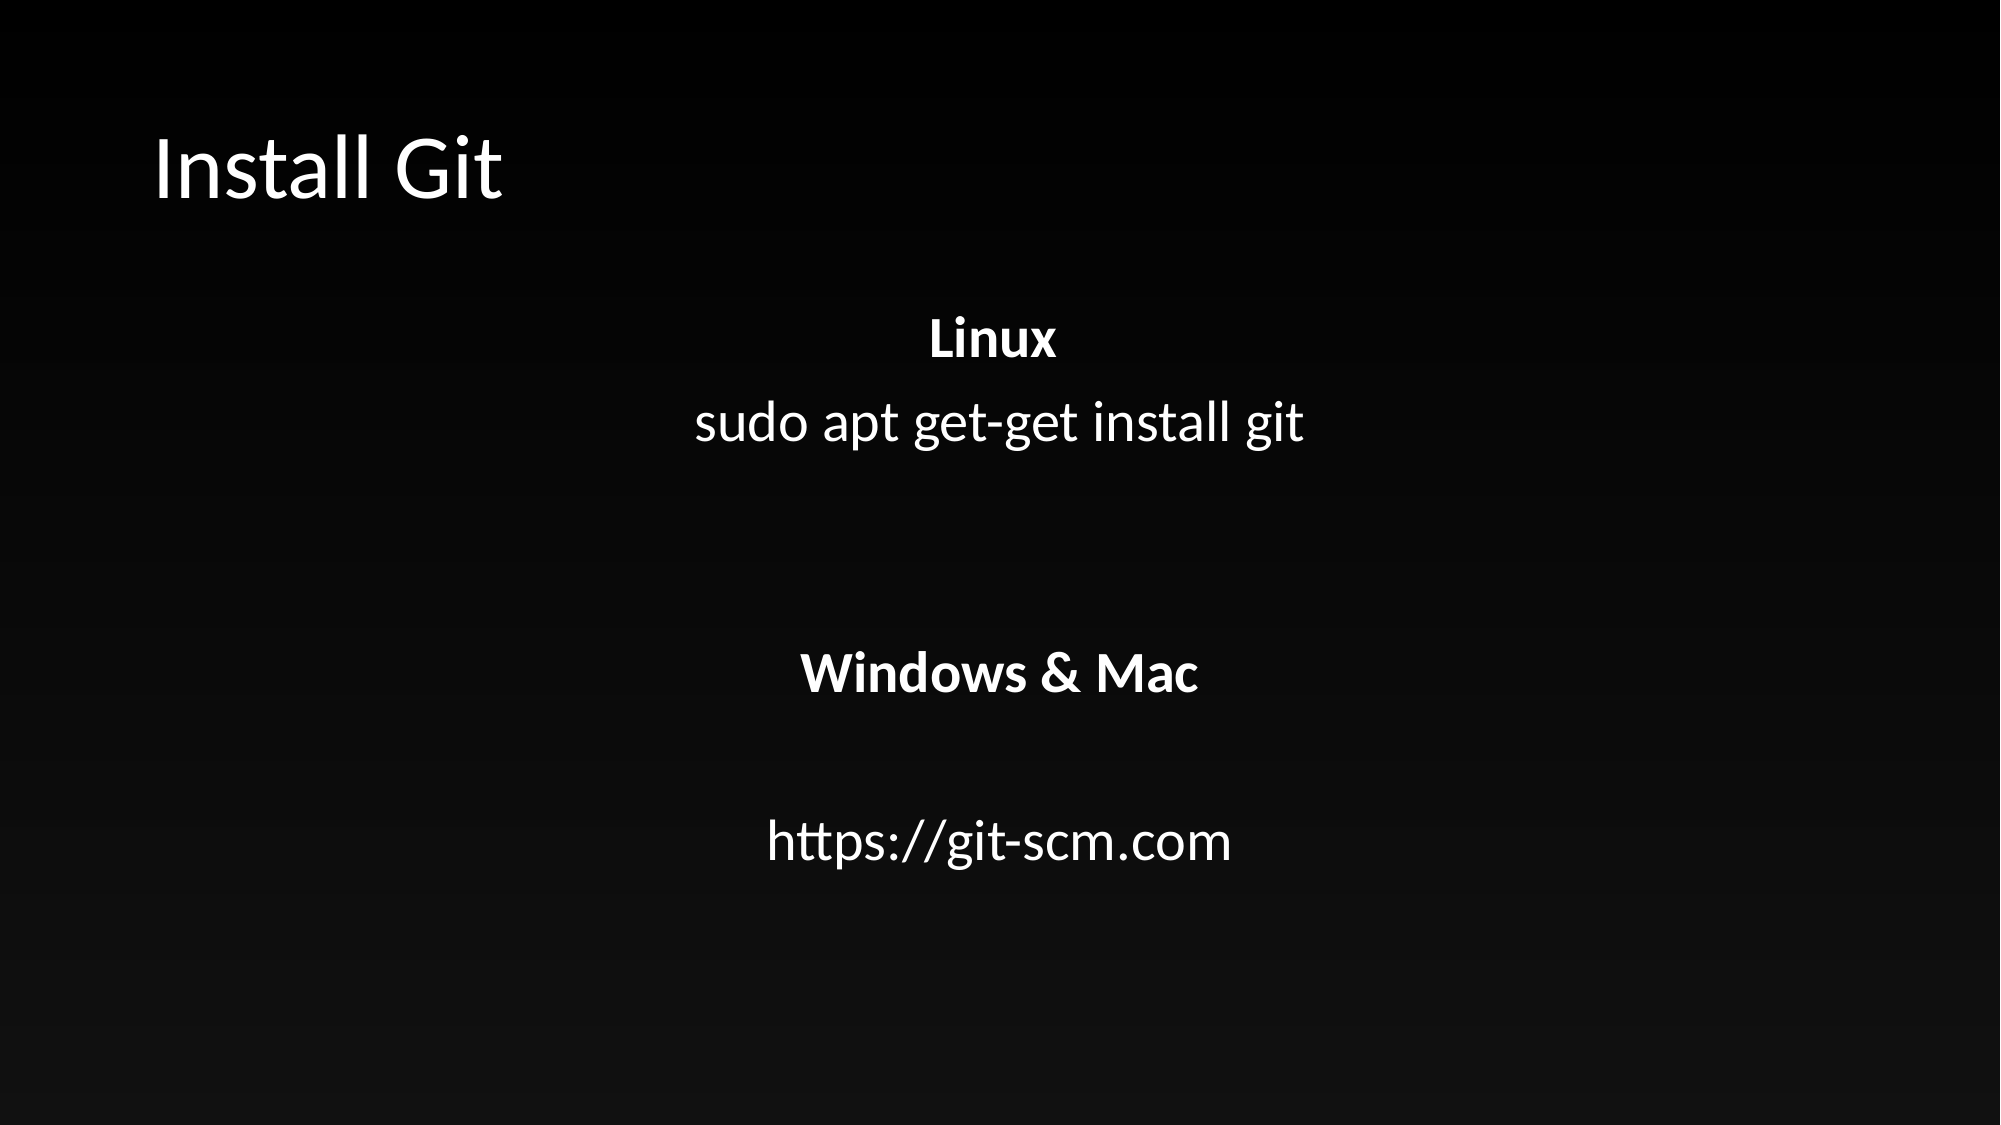

# Install Git
Linux
sudo apt get-get install git

Windows & Mac

 https://git-scm.com